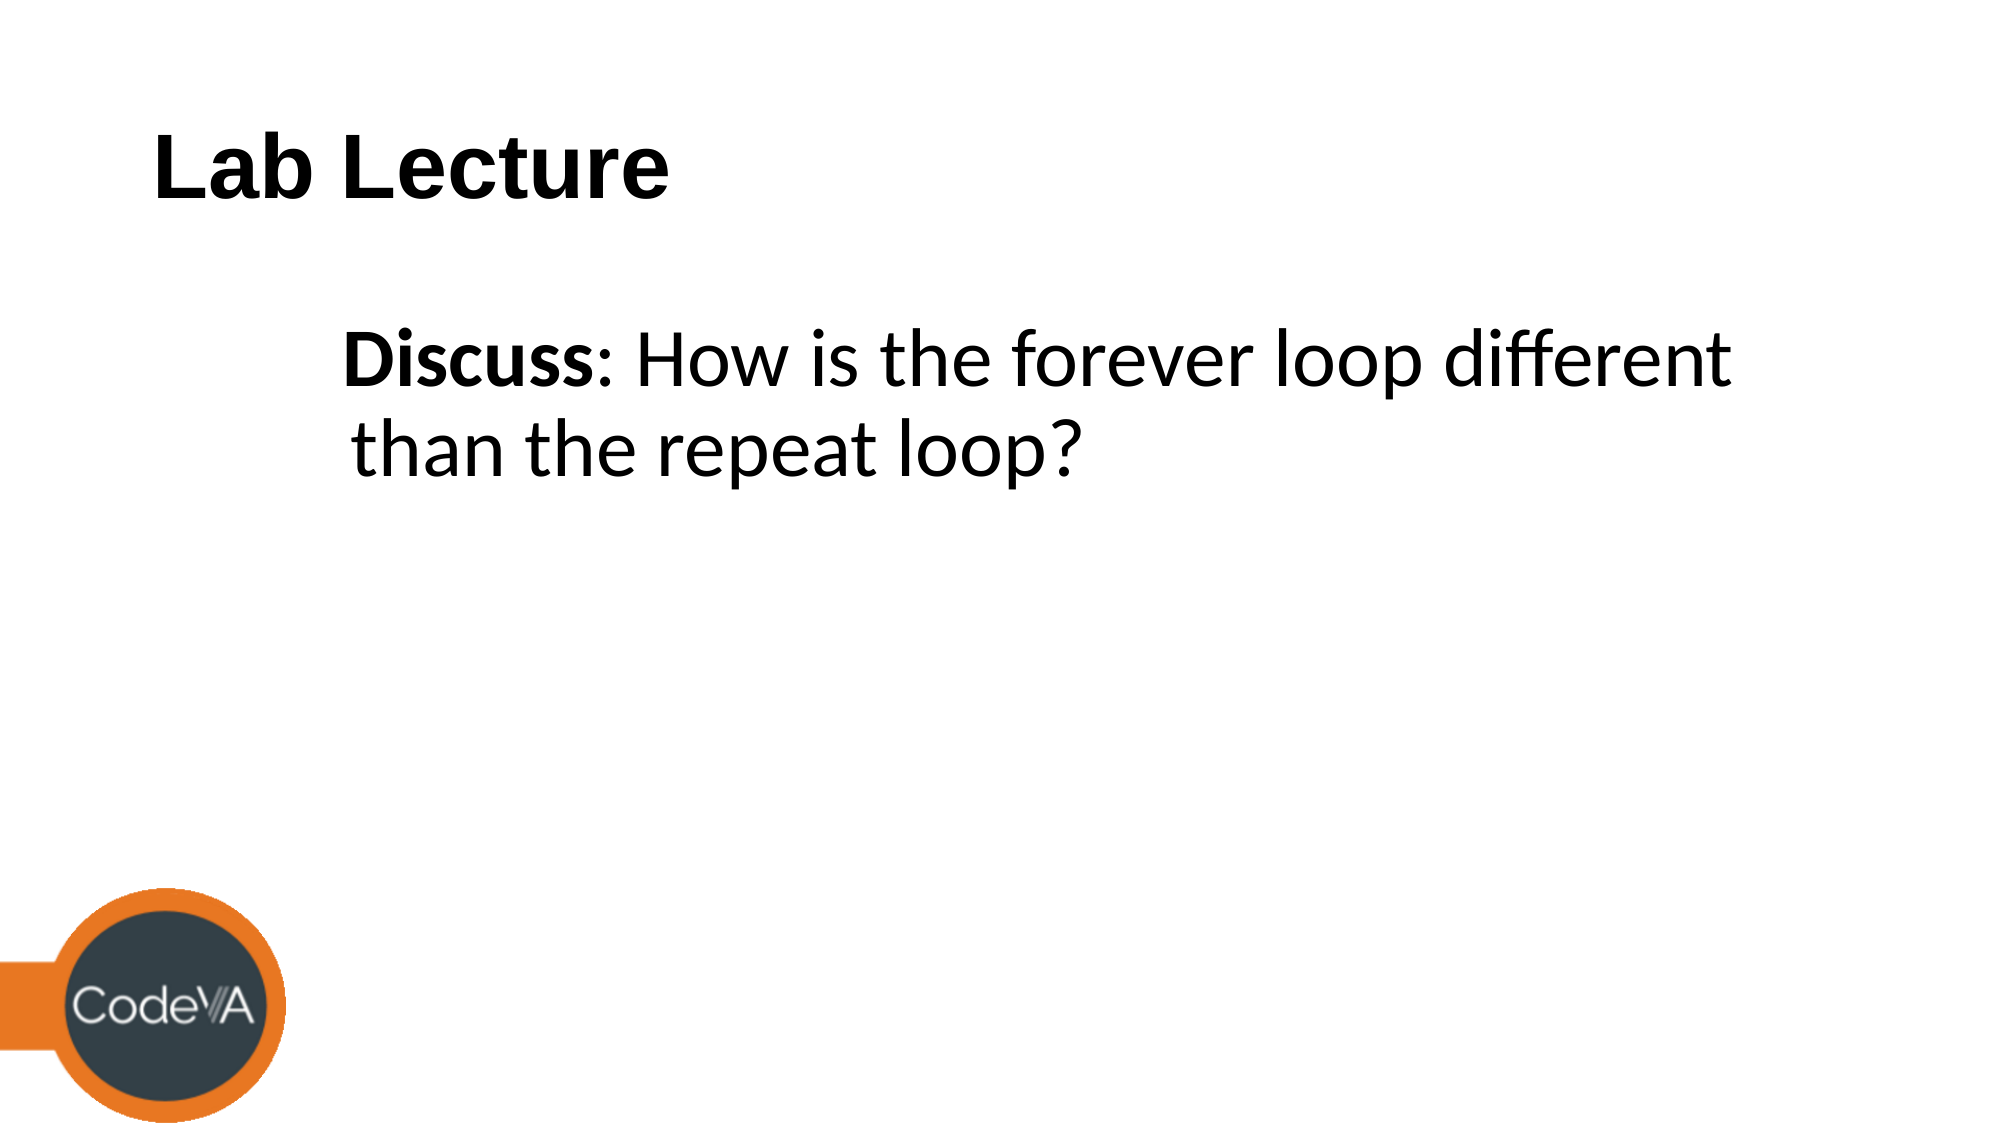

# Lab Lecture
Discuss: How is the forever loop different than the repeat loop?